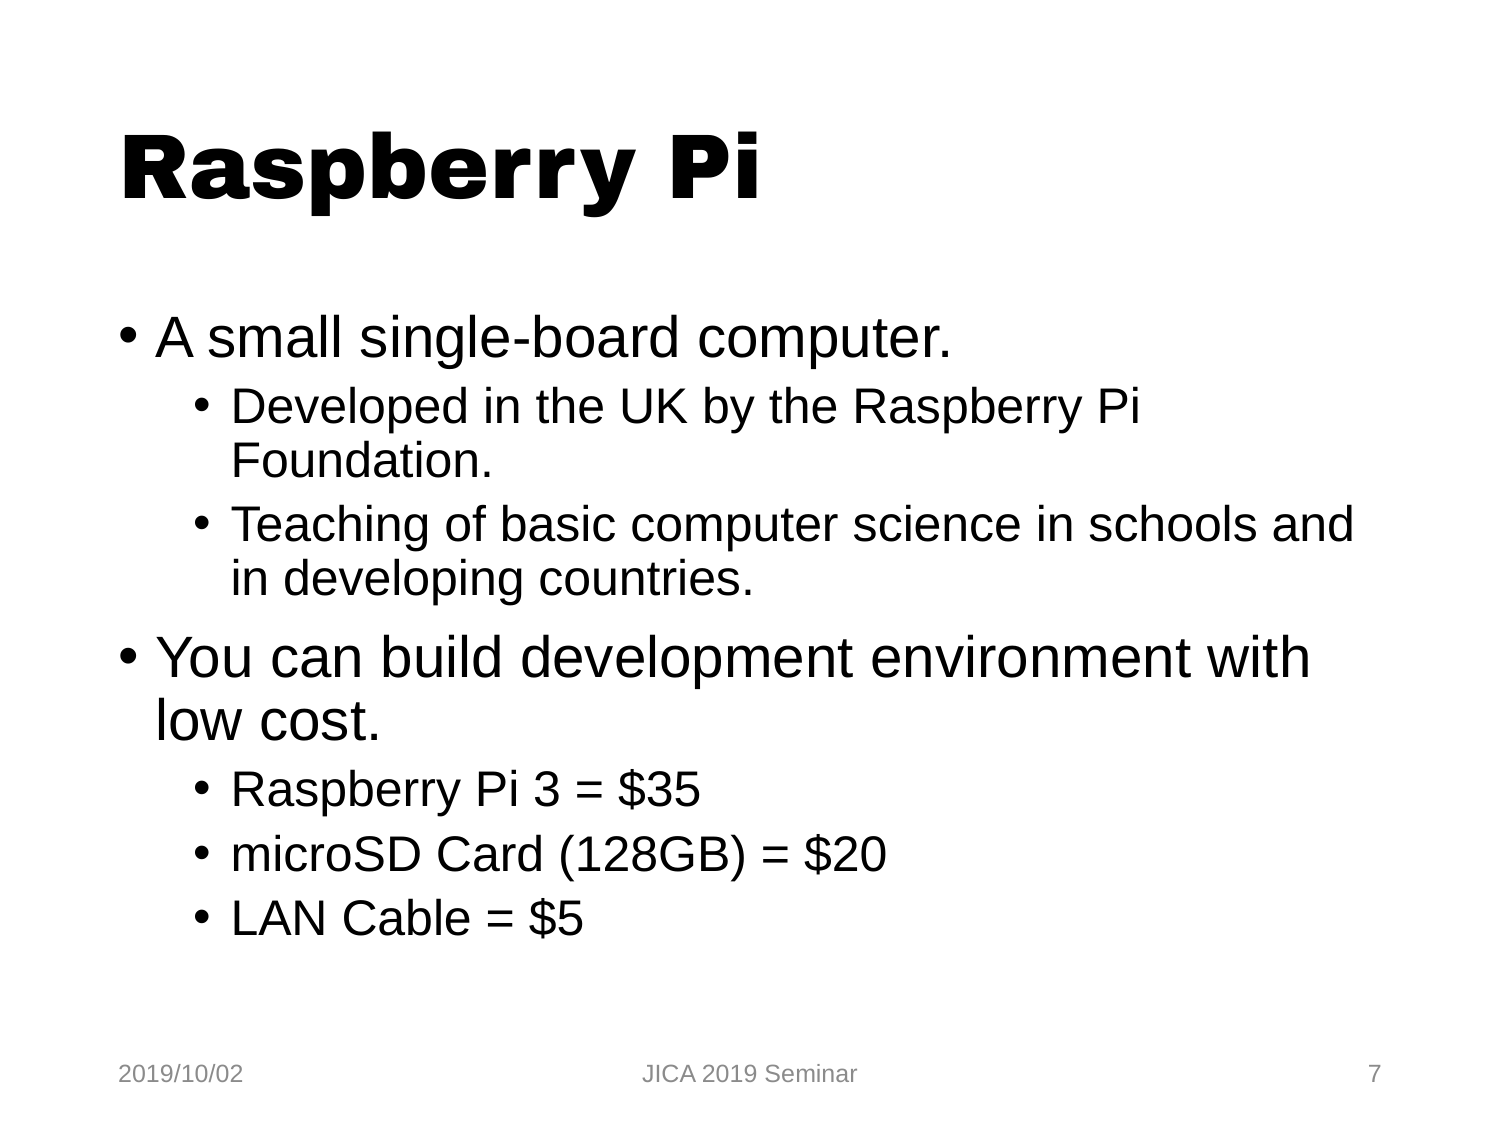

# Raspberry Pi
A small single-board computer.
Developed in the UK by the Raspberry Pi Foundation.
Teaching of basic computer science in schools and in developing countries.
You can build development environment with low cost.
Raspberry Pi 3 = $35
microSD Card (128GB) = $20
LAN Cable = $5
2019/10/02
JICA 2019 Seminar
7